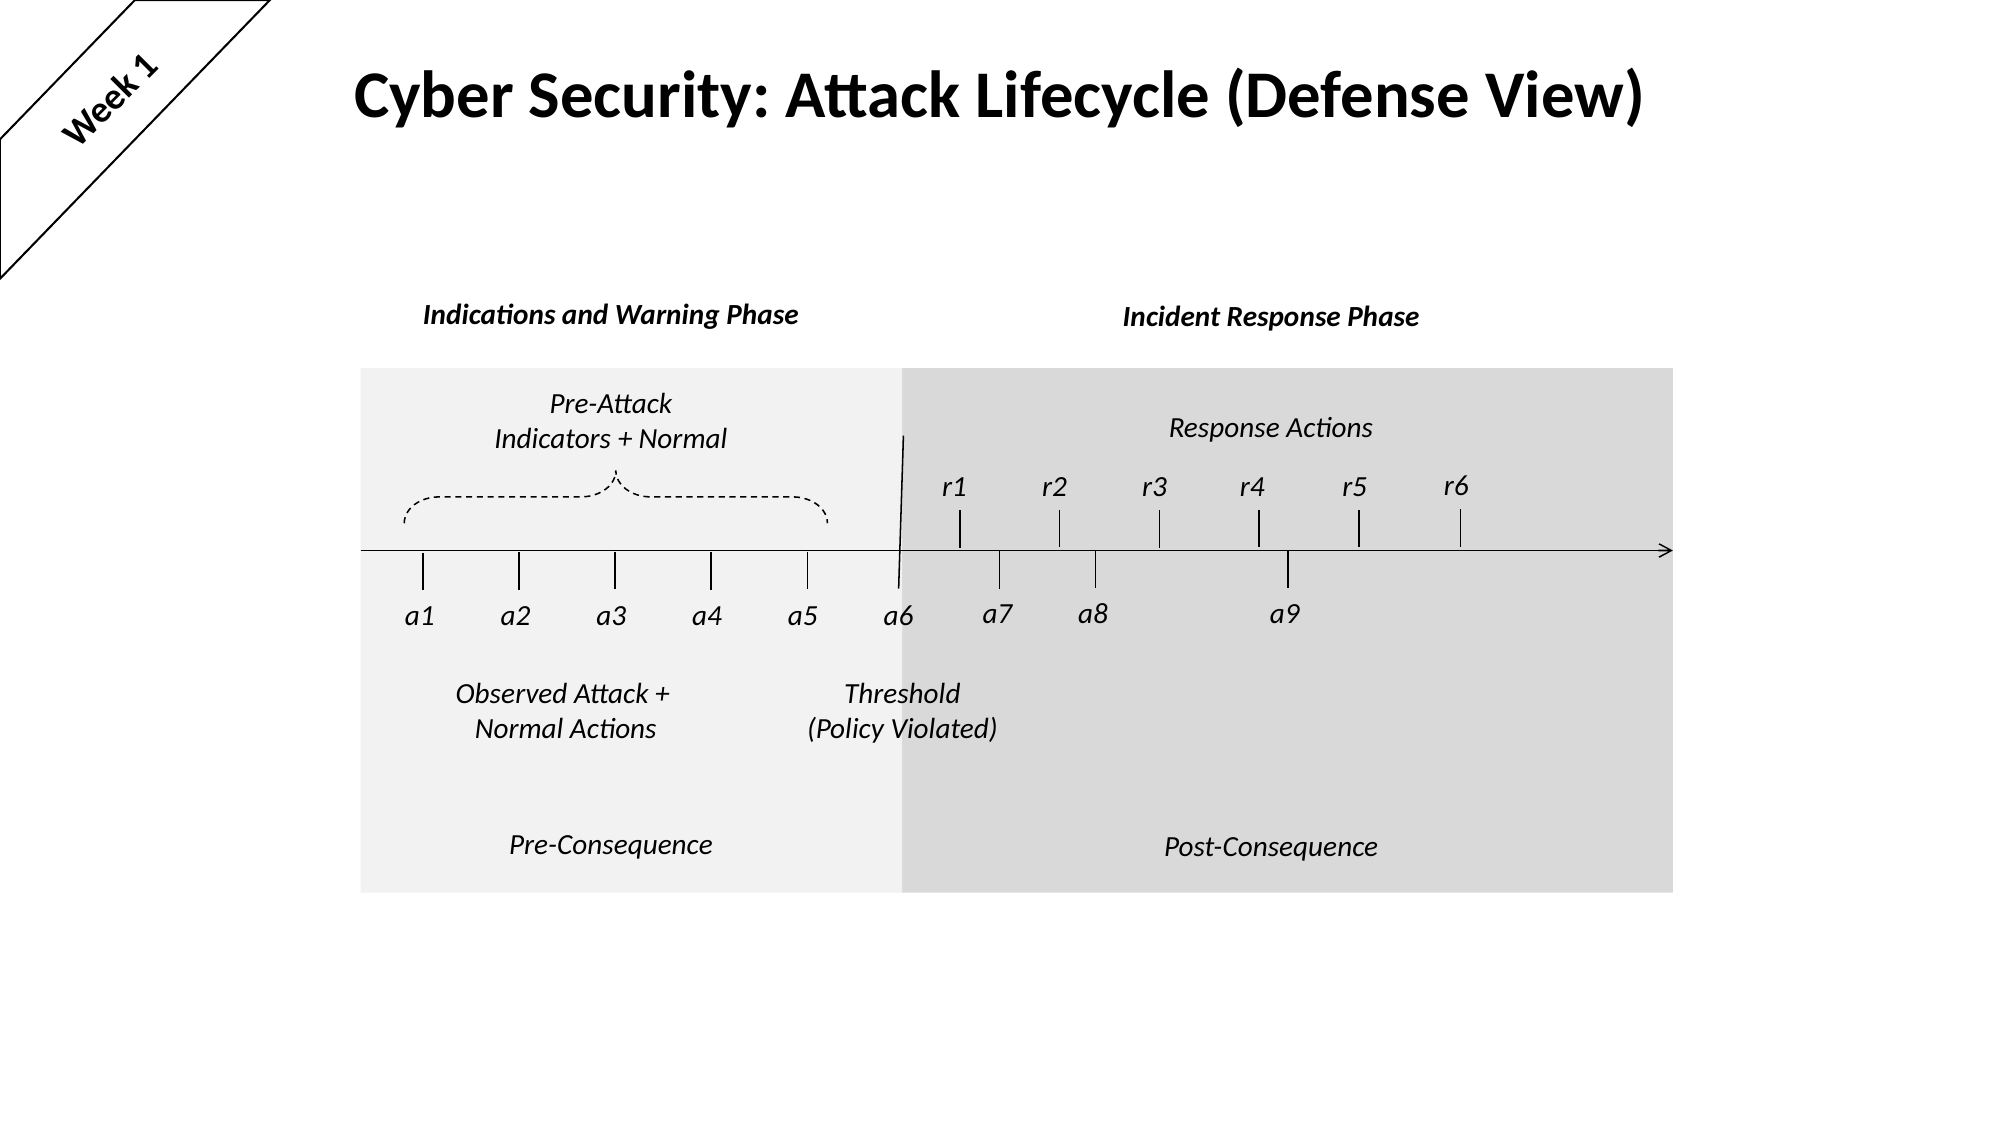

# Cyber Security: Attack Lifecycle (Defense View)
Week 1

Indications and Warning Phase
Incident Response Phase

Pre-Attack
Indicators + Normal
Response Actions
r6
r1
r2
r3
r4
r5
a7
a8
a9
a1
a2
a3
a4
a5
a6
Observed Attack +
Normal Actions
Threshold
(Policy Violated)
Pre-Consequence
Post-Consequence